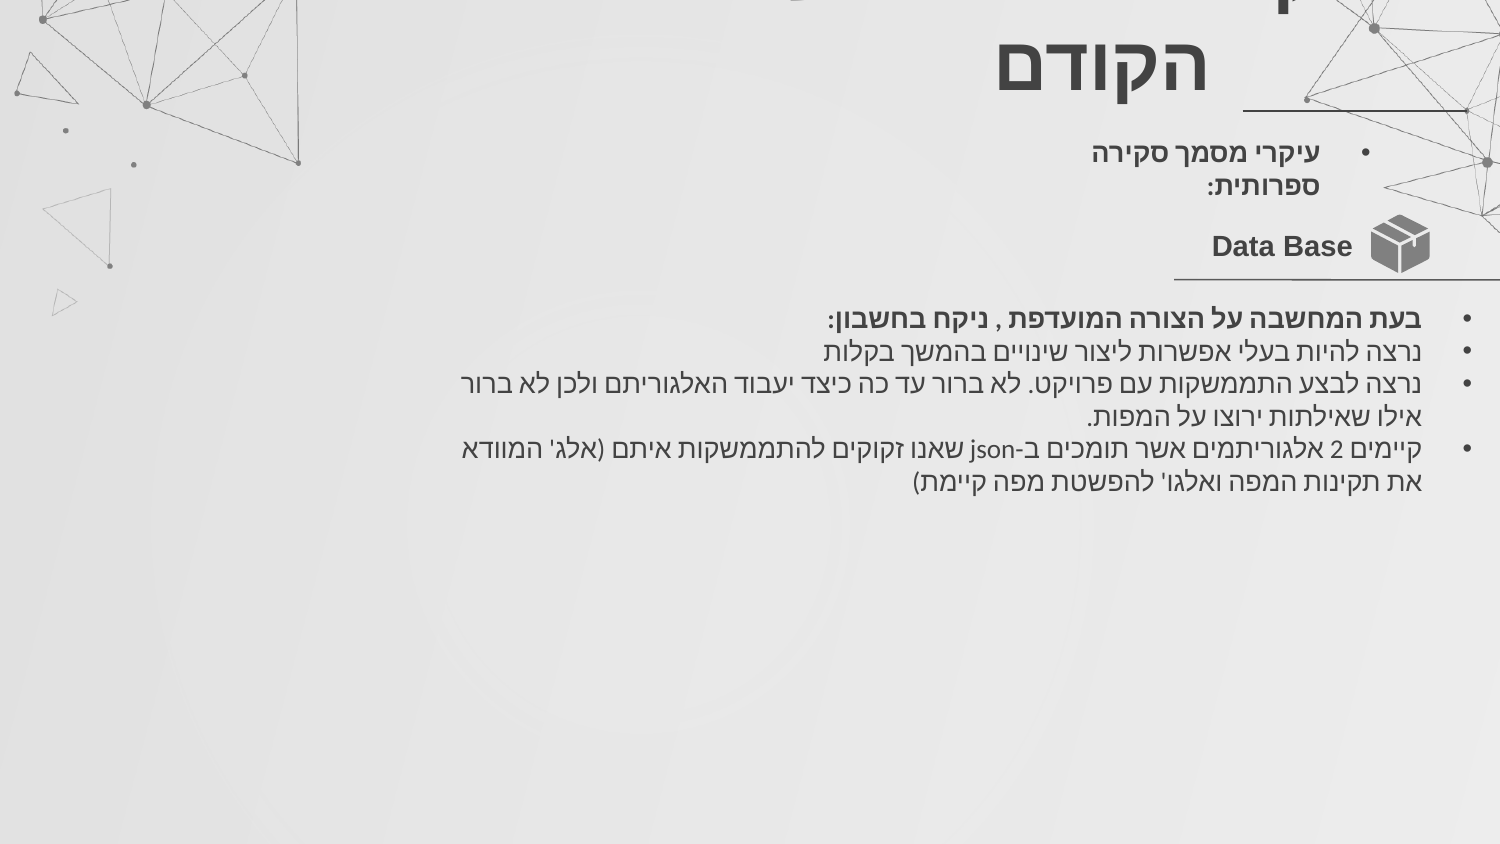

# התקדמות מהמפגש הקודם
עיקרי מסמך סקירה ספרותית:

Data Base
בעת המחשבה על הצורה המועדפת , ניקח בחשבון:
נרצה להיות בעלי אפשרות ליצור שינויים בהמשך בקלות
נרצה לבצע התממשקות עם פרויקט. לא ברור עד כה כיצד יעבוד האלגוריתם ולכן לא ברור אילו שאילתות ירוצו על המפות.
קיימים 2 אלגוריתמים אשר תומכים ב-json שאנו זקוקים להתממשקות איתם (אלג' המוודא את תקינות המפה ואלגו' להפשטת מפה קיימת)